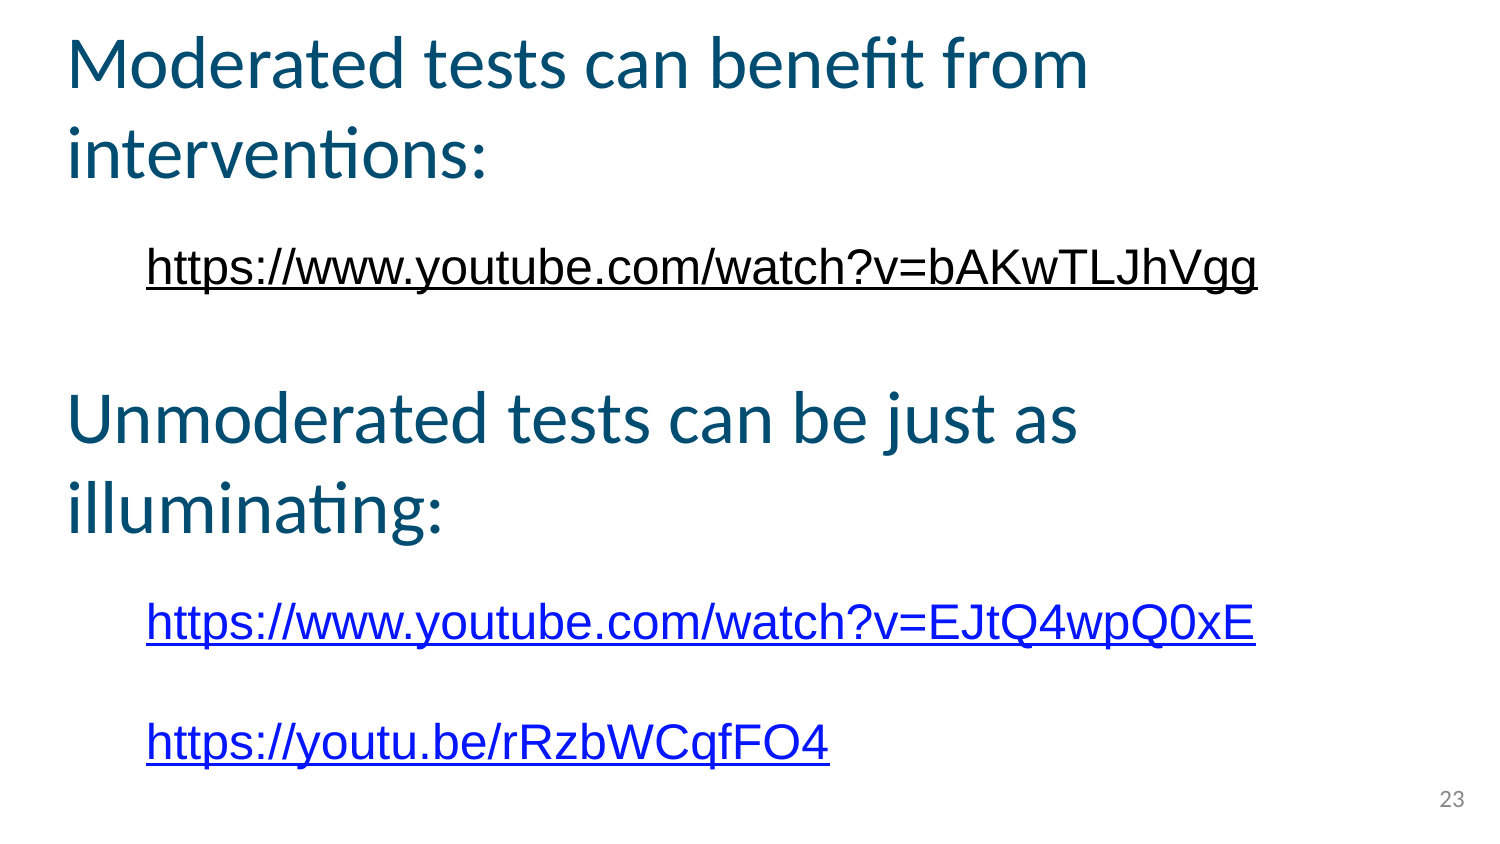

# Moderated tests can benefit from interventions:
https://www.youtube.com/watch?v=bAKwTLJhVgg
Unmoderated tests can be just as illuminating:
https://www.youtube.com/watch?v=EJtQ4wpQ0xE

https://youtu.be/rRzbWCqfFO4
23